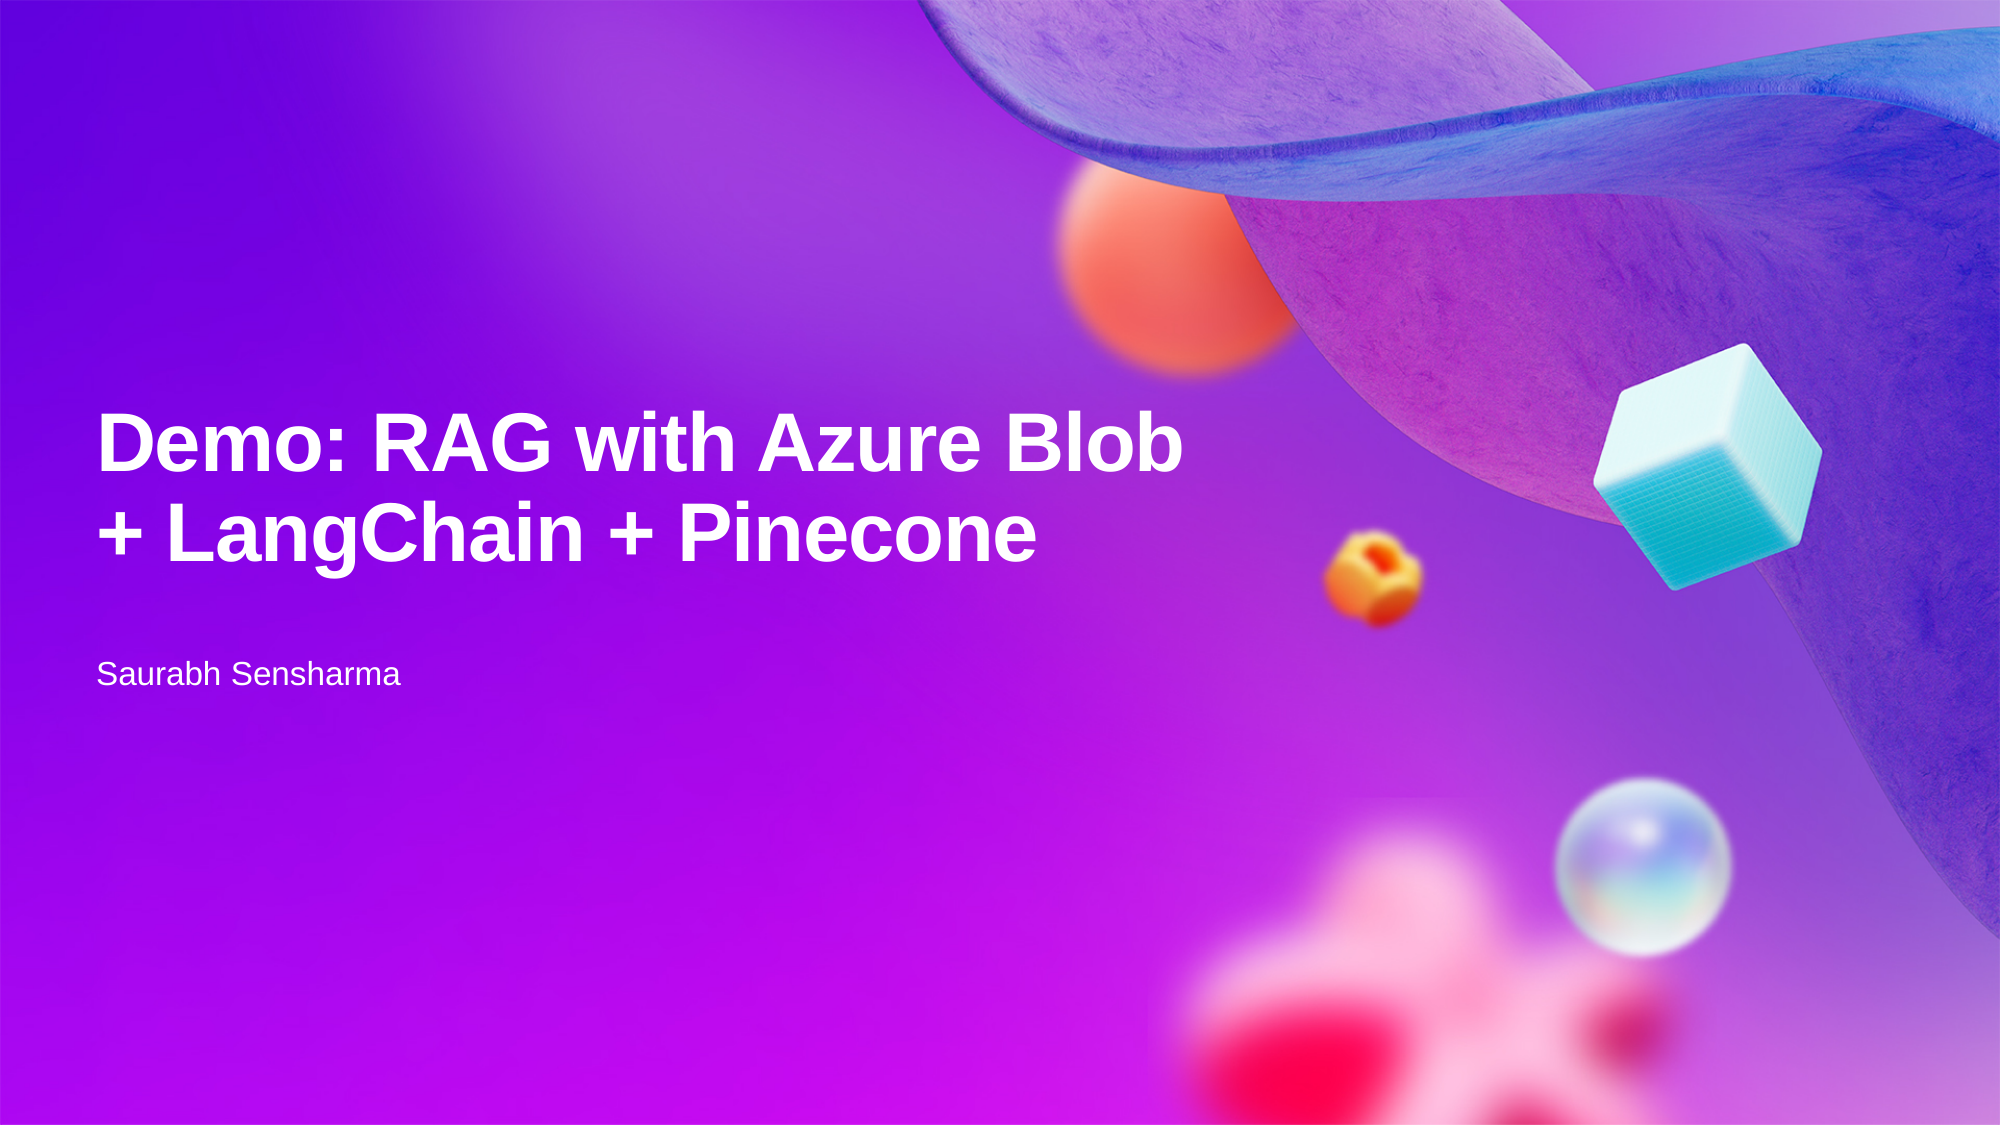

# Demo: RAG with Azure Blob + LangChain + Pinecone
Saurabh Sensharma